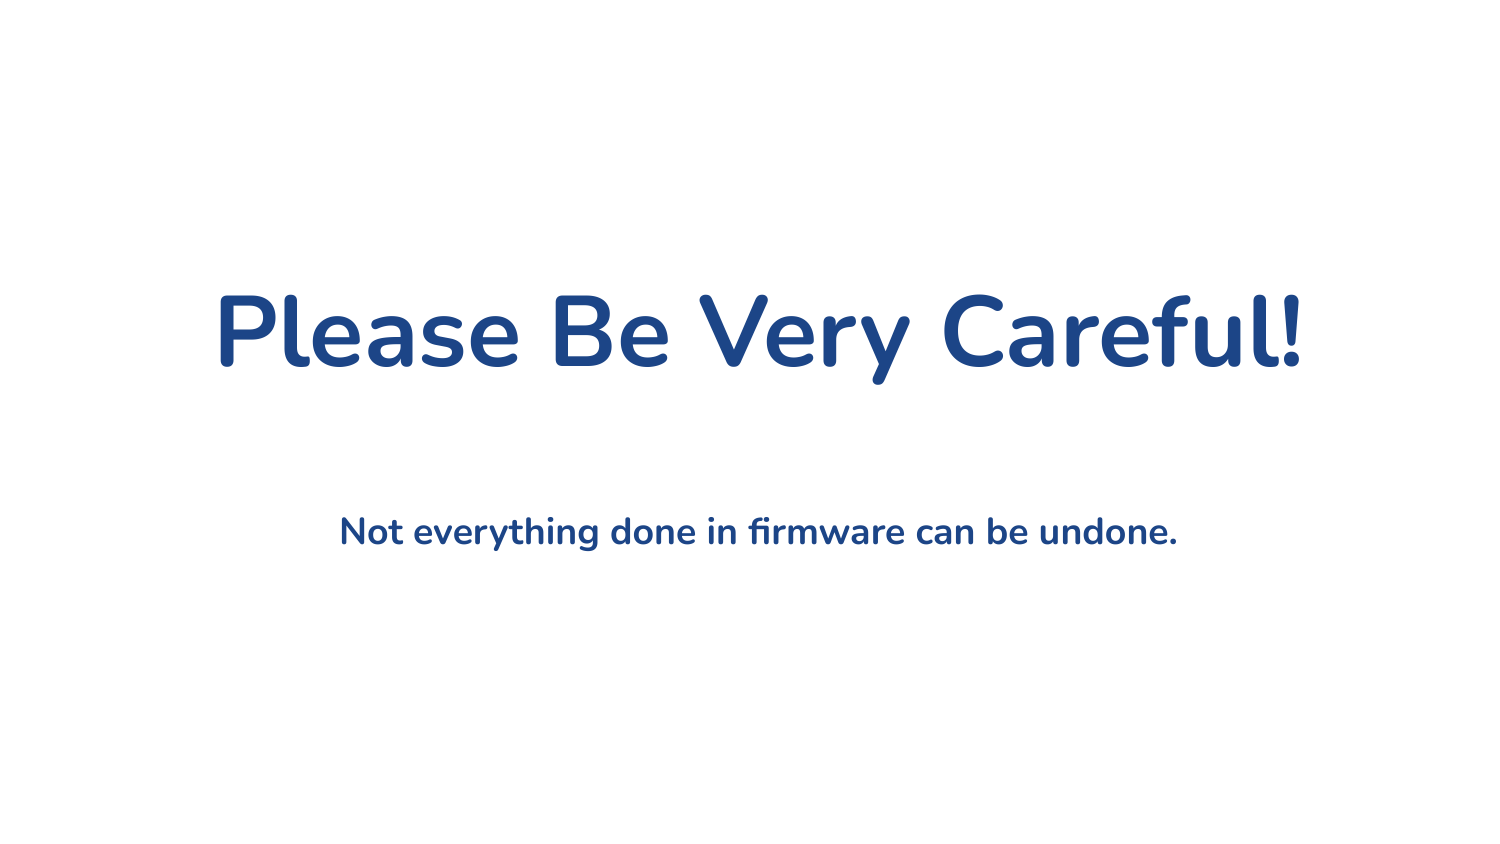

# Please Be Very Careful!

Not everything done in firmware can be undone.